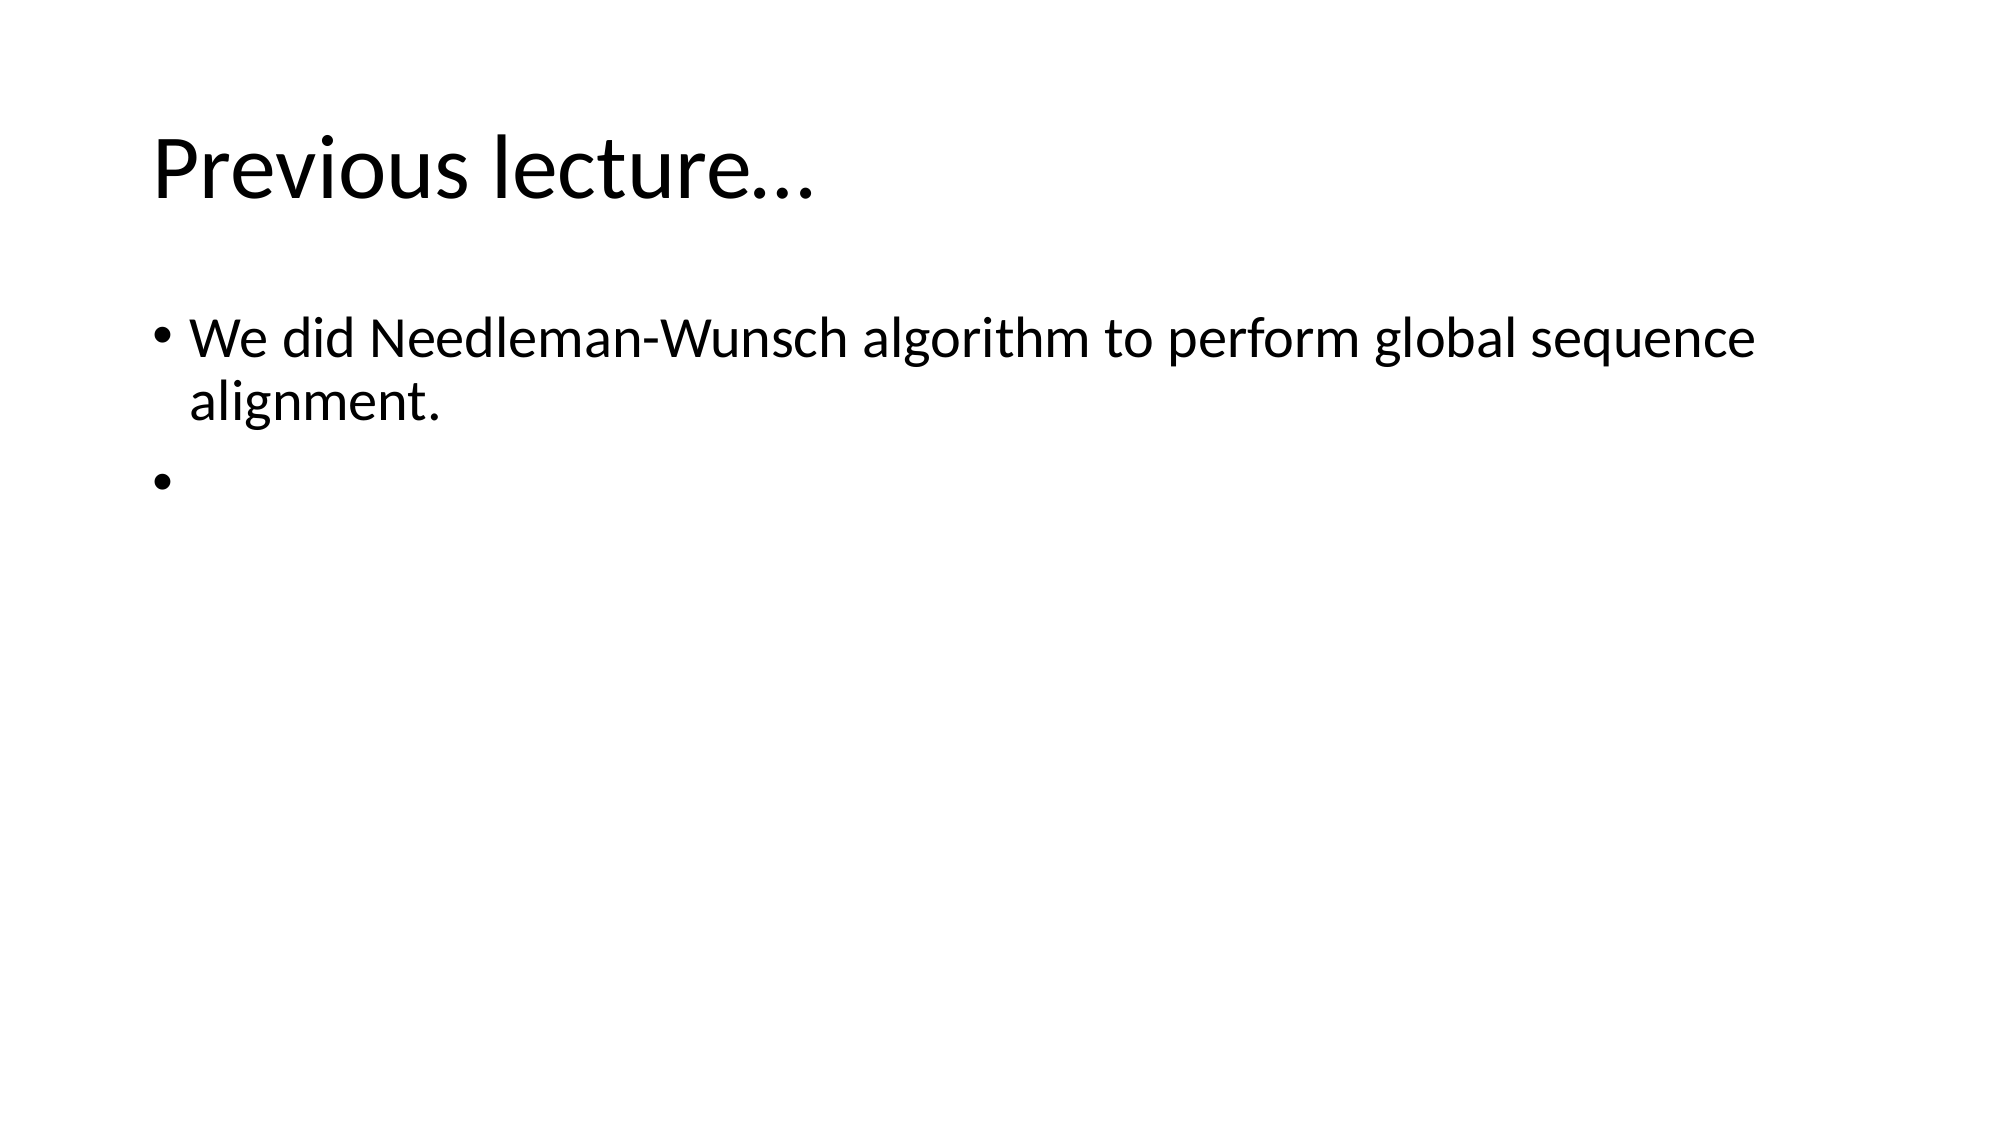

Previous lecture…
We did Needleman-Wunsch algorithm to perform global sequence alignment.